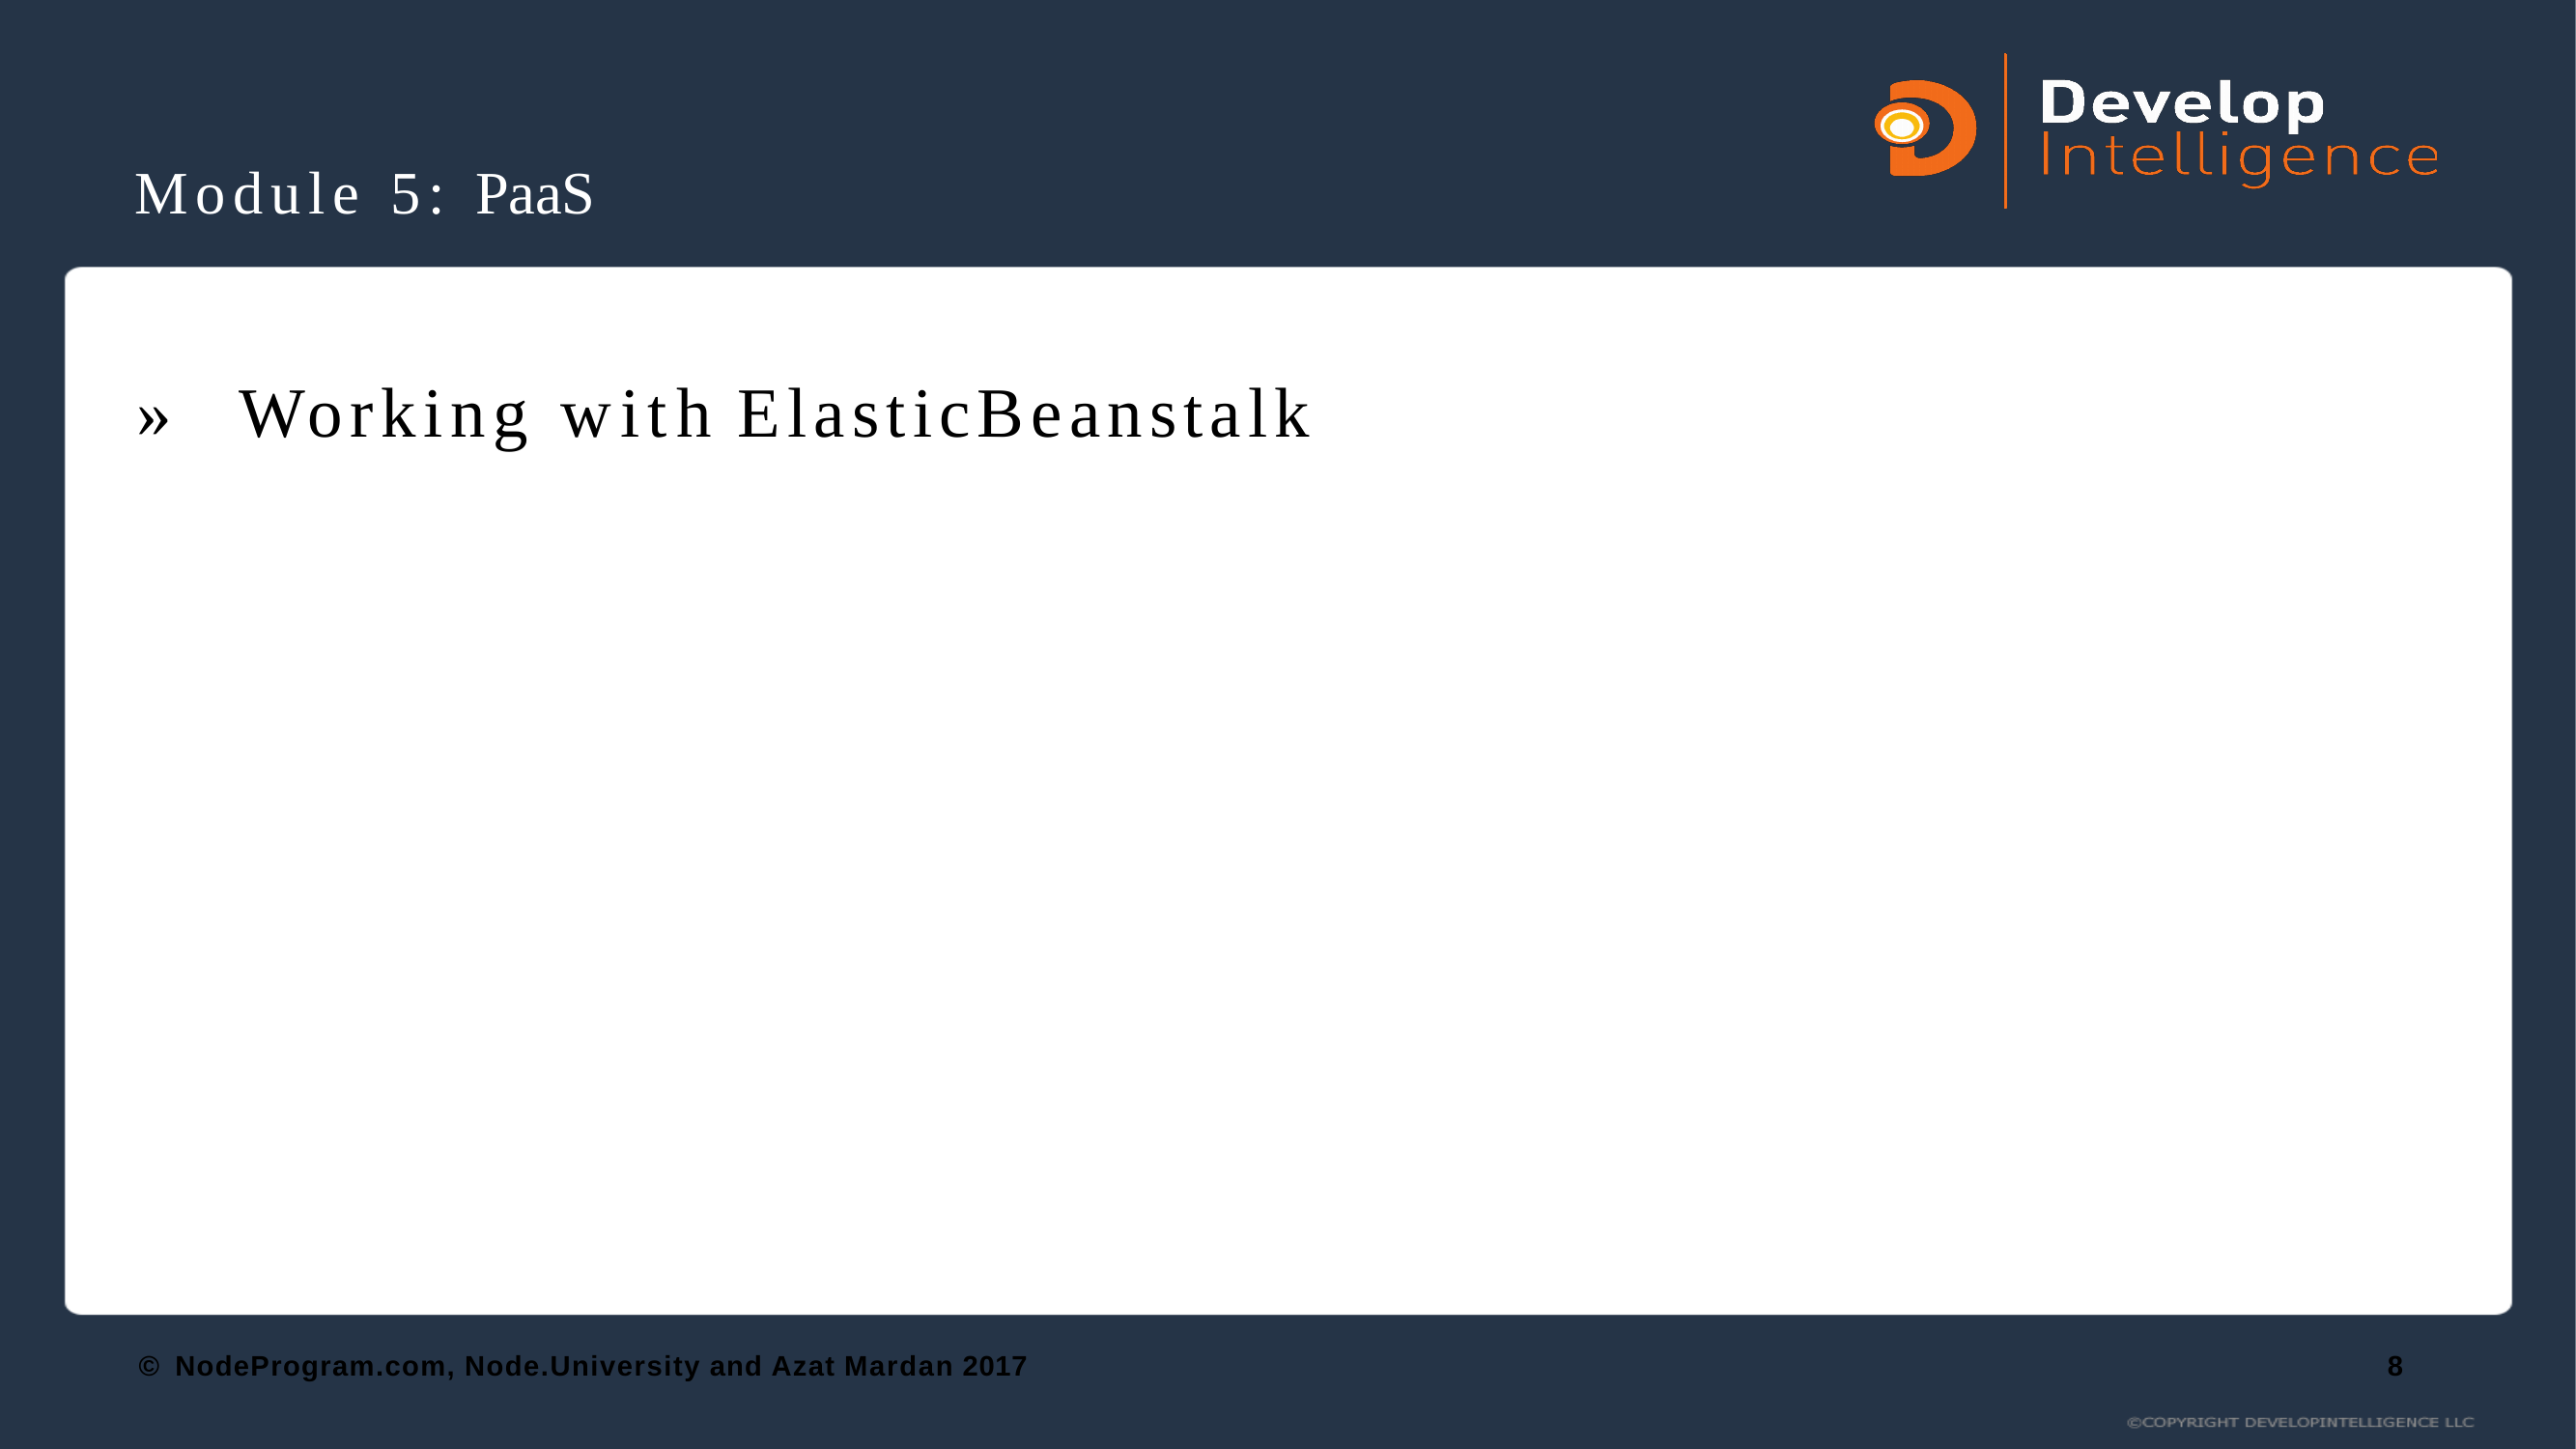

# Module 5: PaaS
»	Working with ElasticBeanstalk
© NodeProgram.com, Node.University and Azat Mardan 2017
8